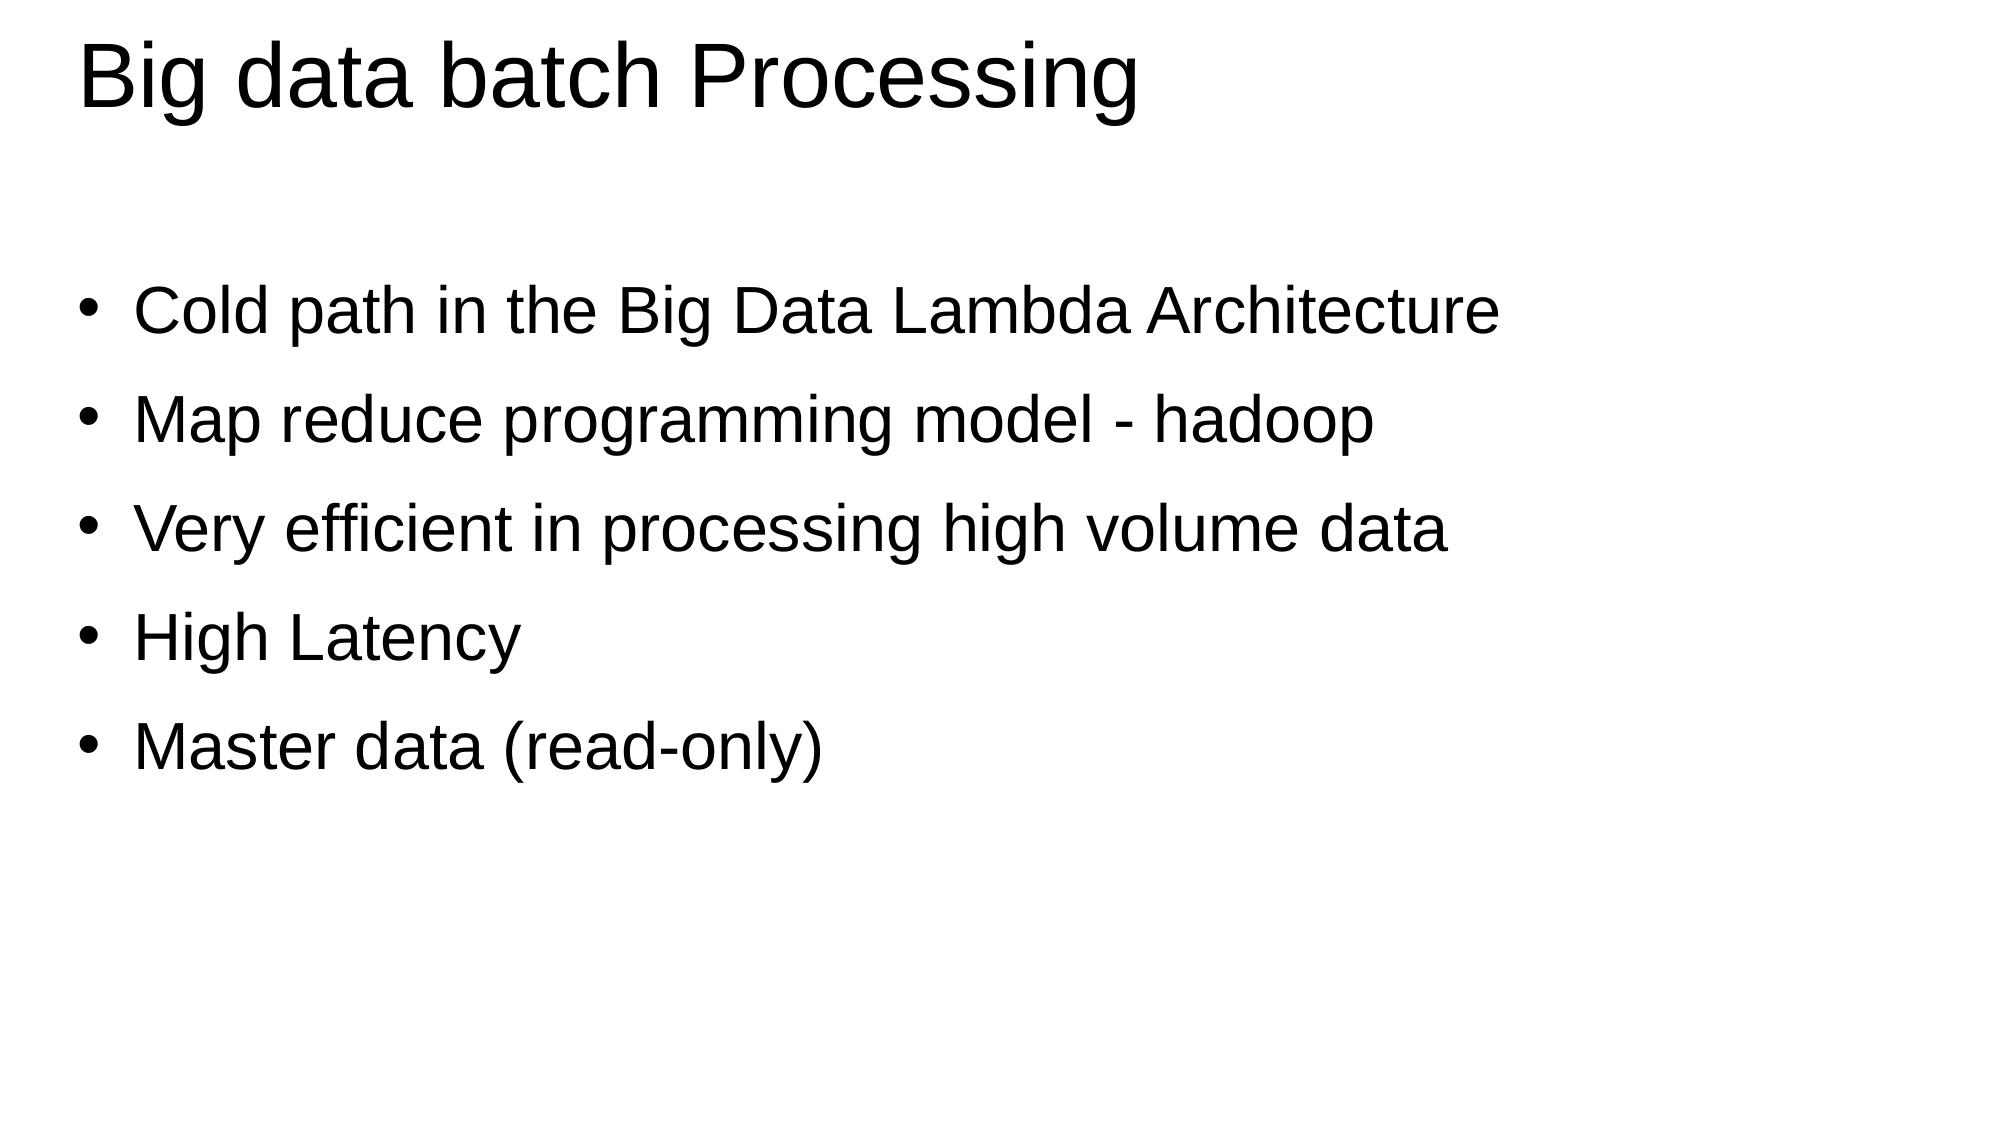

# Big data batch Processing

Cold path in the Big Data Lambda Architecture
Map reduce programming model - hadoop
Very efficient in processing high volume data
High Latency
Master data (read-only)